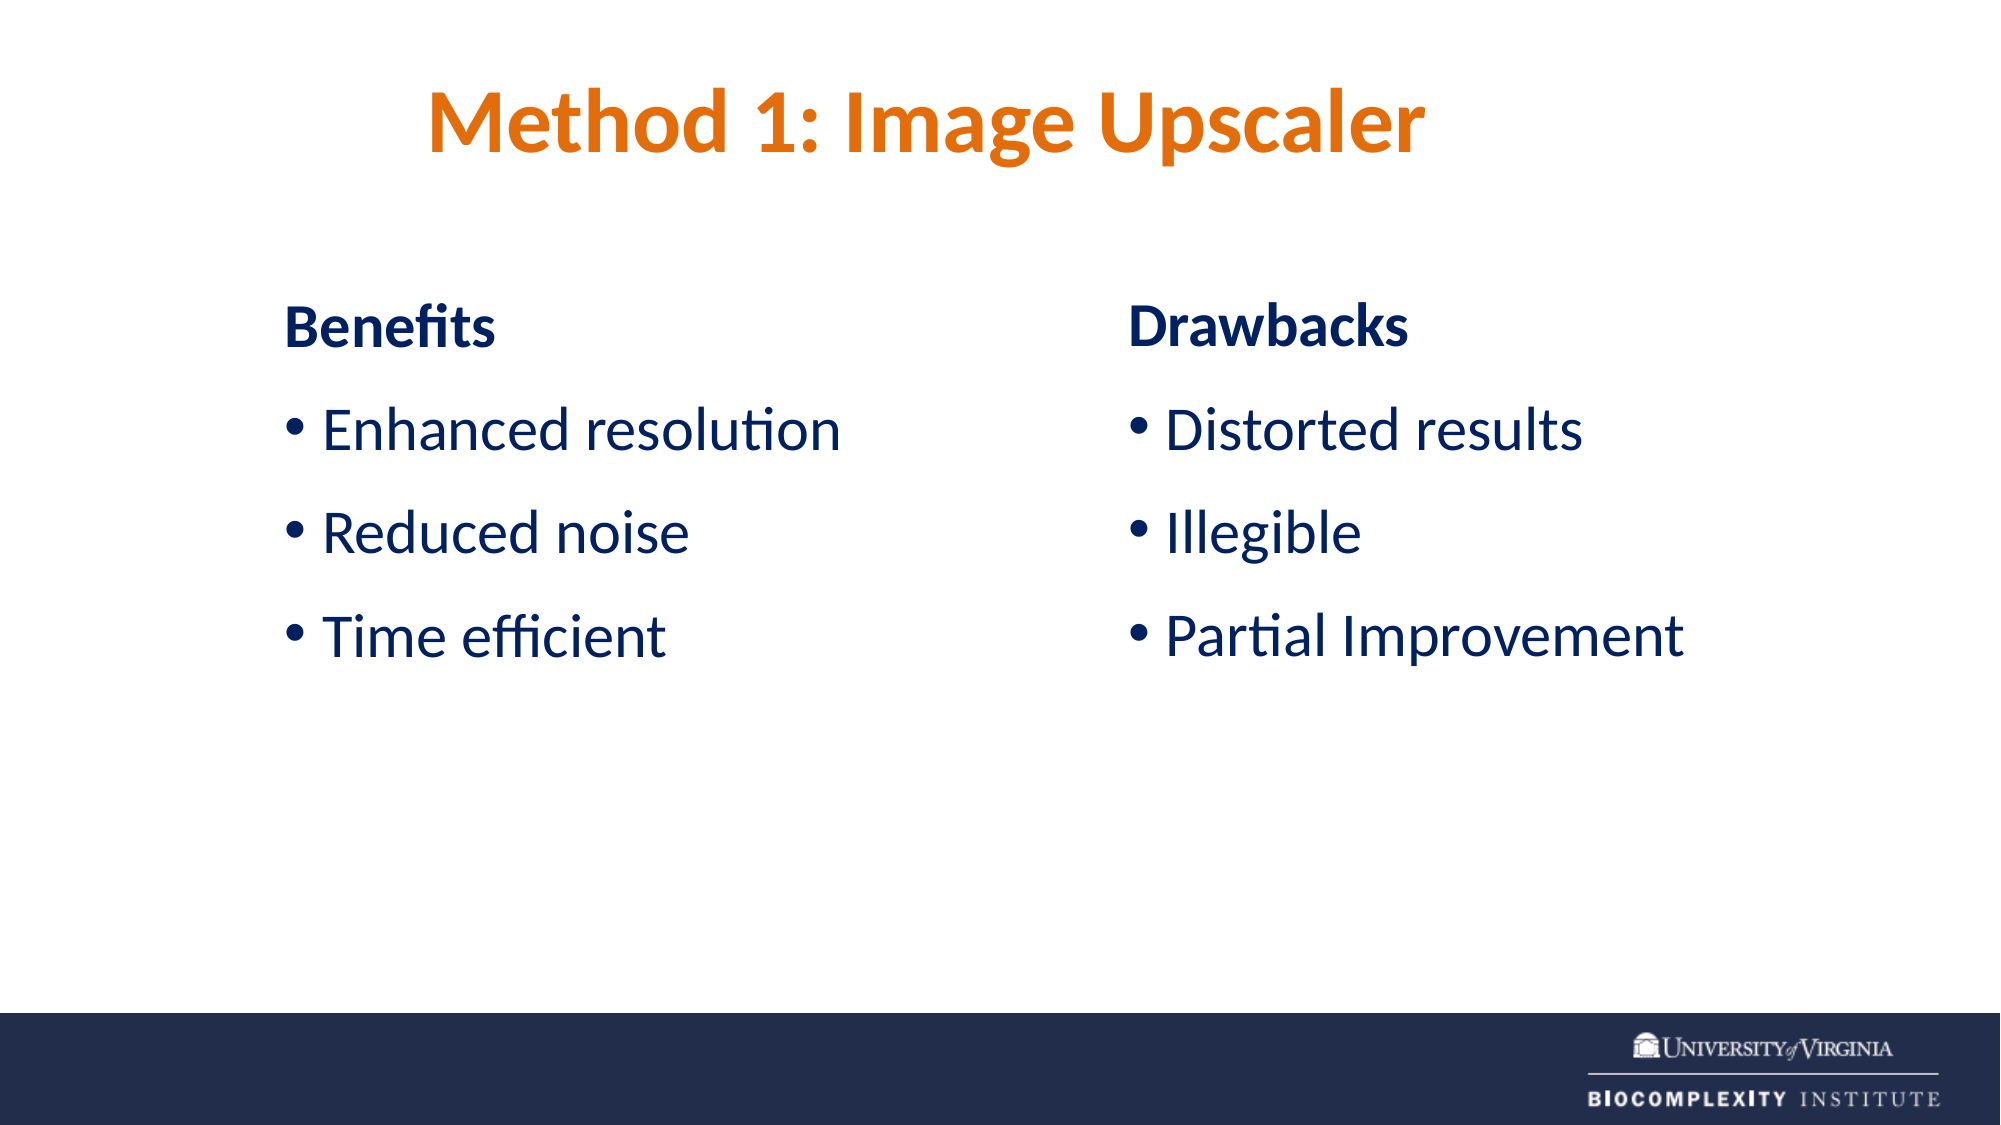

# Method 1: Image Upscaler
Drawbacks
Distorted results
Illegible
Partial Improvement
Benefits
Enhanced resolution
Reduced noise
Time efficient